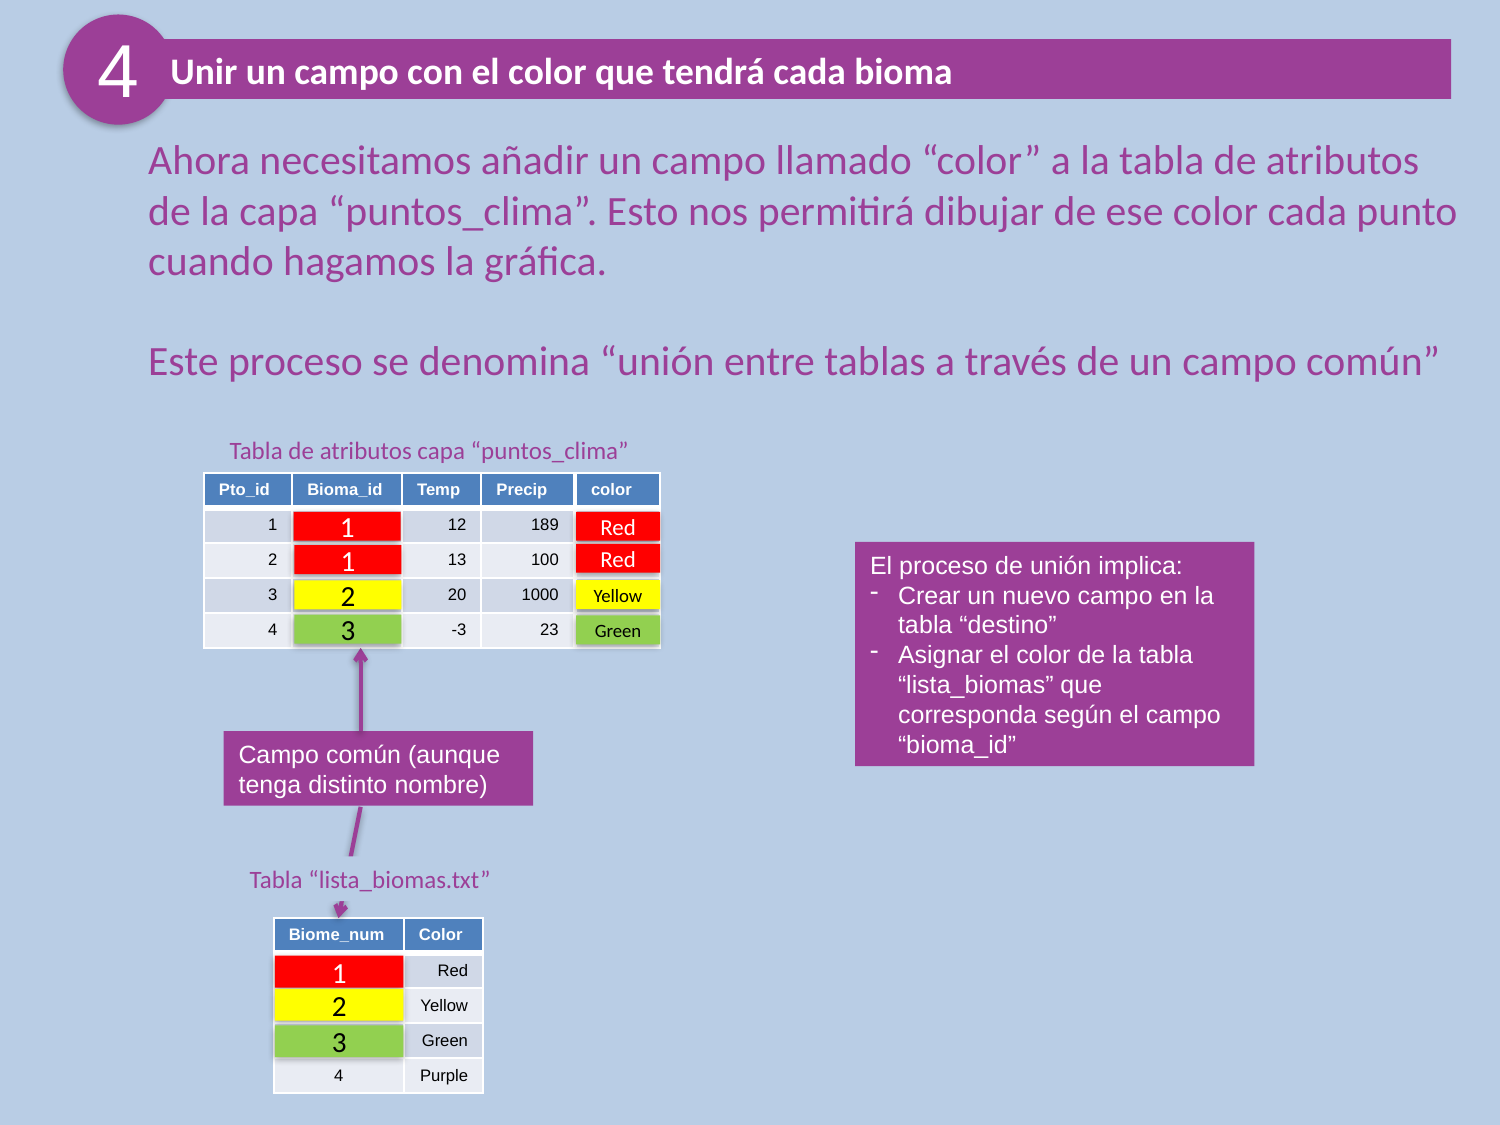

4
Unir un campo con el color que tendrá cada bioma
Ahora necesitamos añadir un campo llamado “color” a la tabla de atributos de la capa “puntos_clima”. Esto nos permitirá dibujar de ese color cada punto cuando hagamos la gráfica.

Este proceso se denomina “unión entre tablas a través de un campo común”
Tabla de atributos capa “puntos_clima”
| color |
| --- |
|  |
|  |
|  |
|  |
| Pto\_id | Bioma\_id | Temp | Precip |
| --- | --- | --- | --- |
| 1 | 1 | 12 | 189 |
| 2 | 1 | 13 | 100 |
| 3 | 2 | 20 | 1000 |
| 4 | 3 | -3 | 23 |
Red
1
El proceso de unión implica:
Crear un nuevo campo en la tabla “destino”
Asignar el color de la tabla “lista_biomas” que corresponda según el campo “bioma_id”
Red
1
Yellow
2
3
Green
Campo común (aunque tenga distinto nombre)
Tabla “lista_biomas.txt”
| Biome\_num | Color |
| --- | --- |
| 1 | Red |
| 2 | Yellow |
| 3 | Green |
| 4 | Purple |
1
2
3